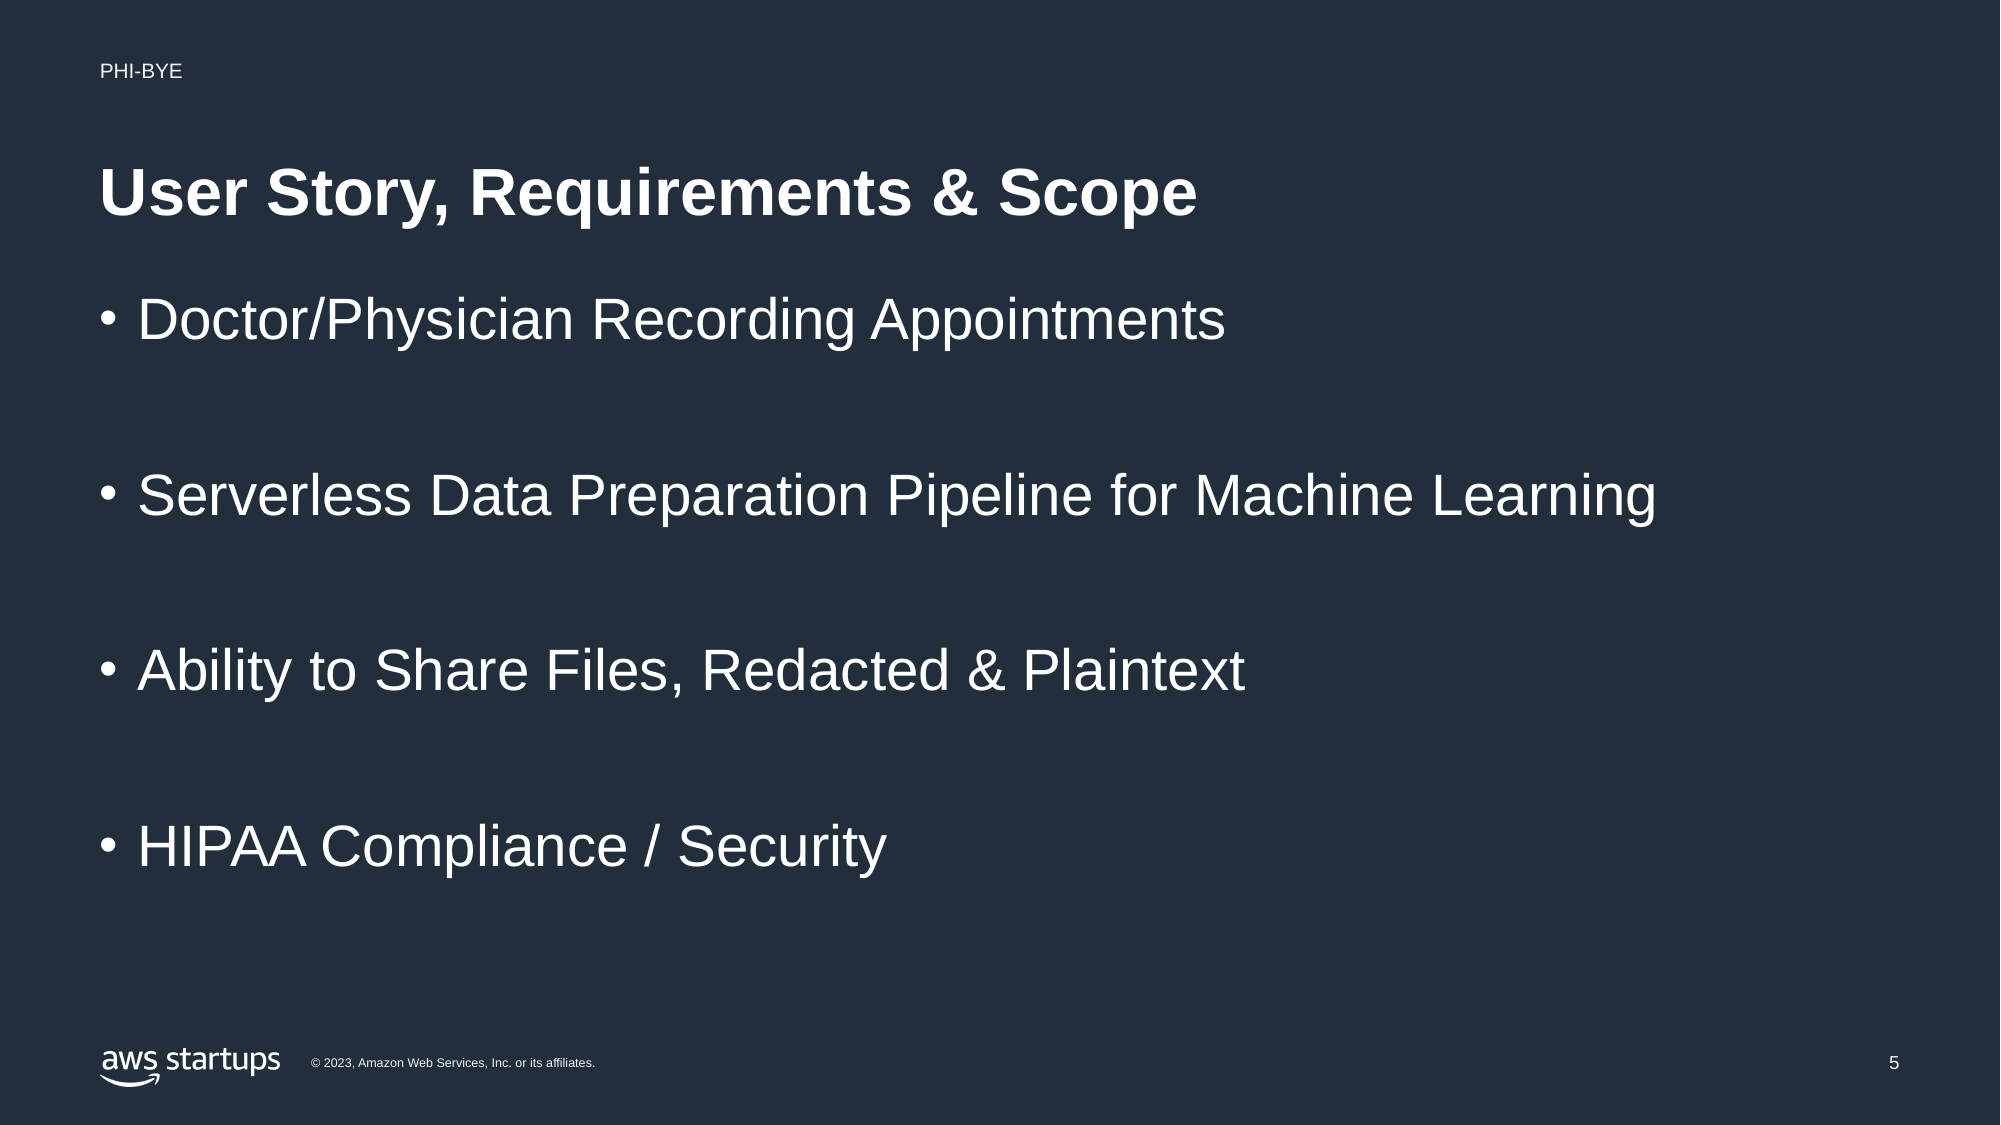

# User Story, Requirements & Scope
Doctor/Physician Recording Appointments

Serverless Data Preparation Pipeline for Machine Learning

Ability to Share Files, Redacted & Plaintext

HIPAA Compliance / Security

5